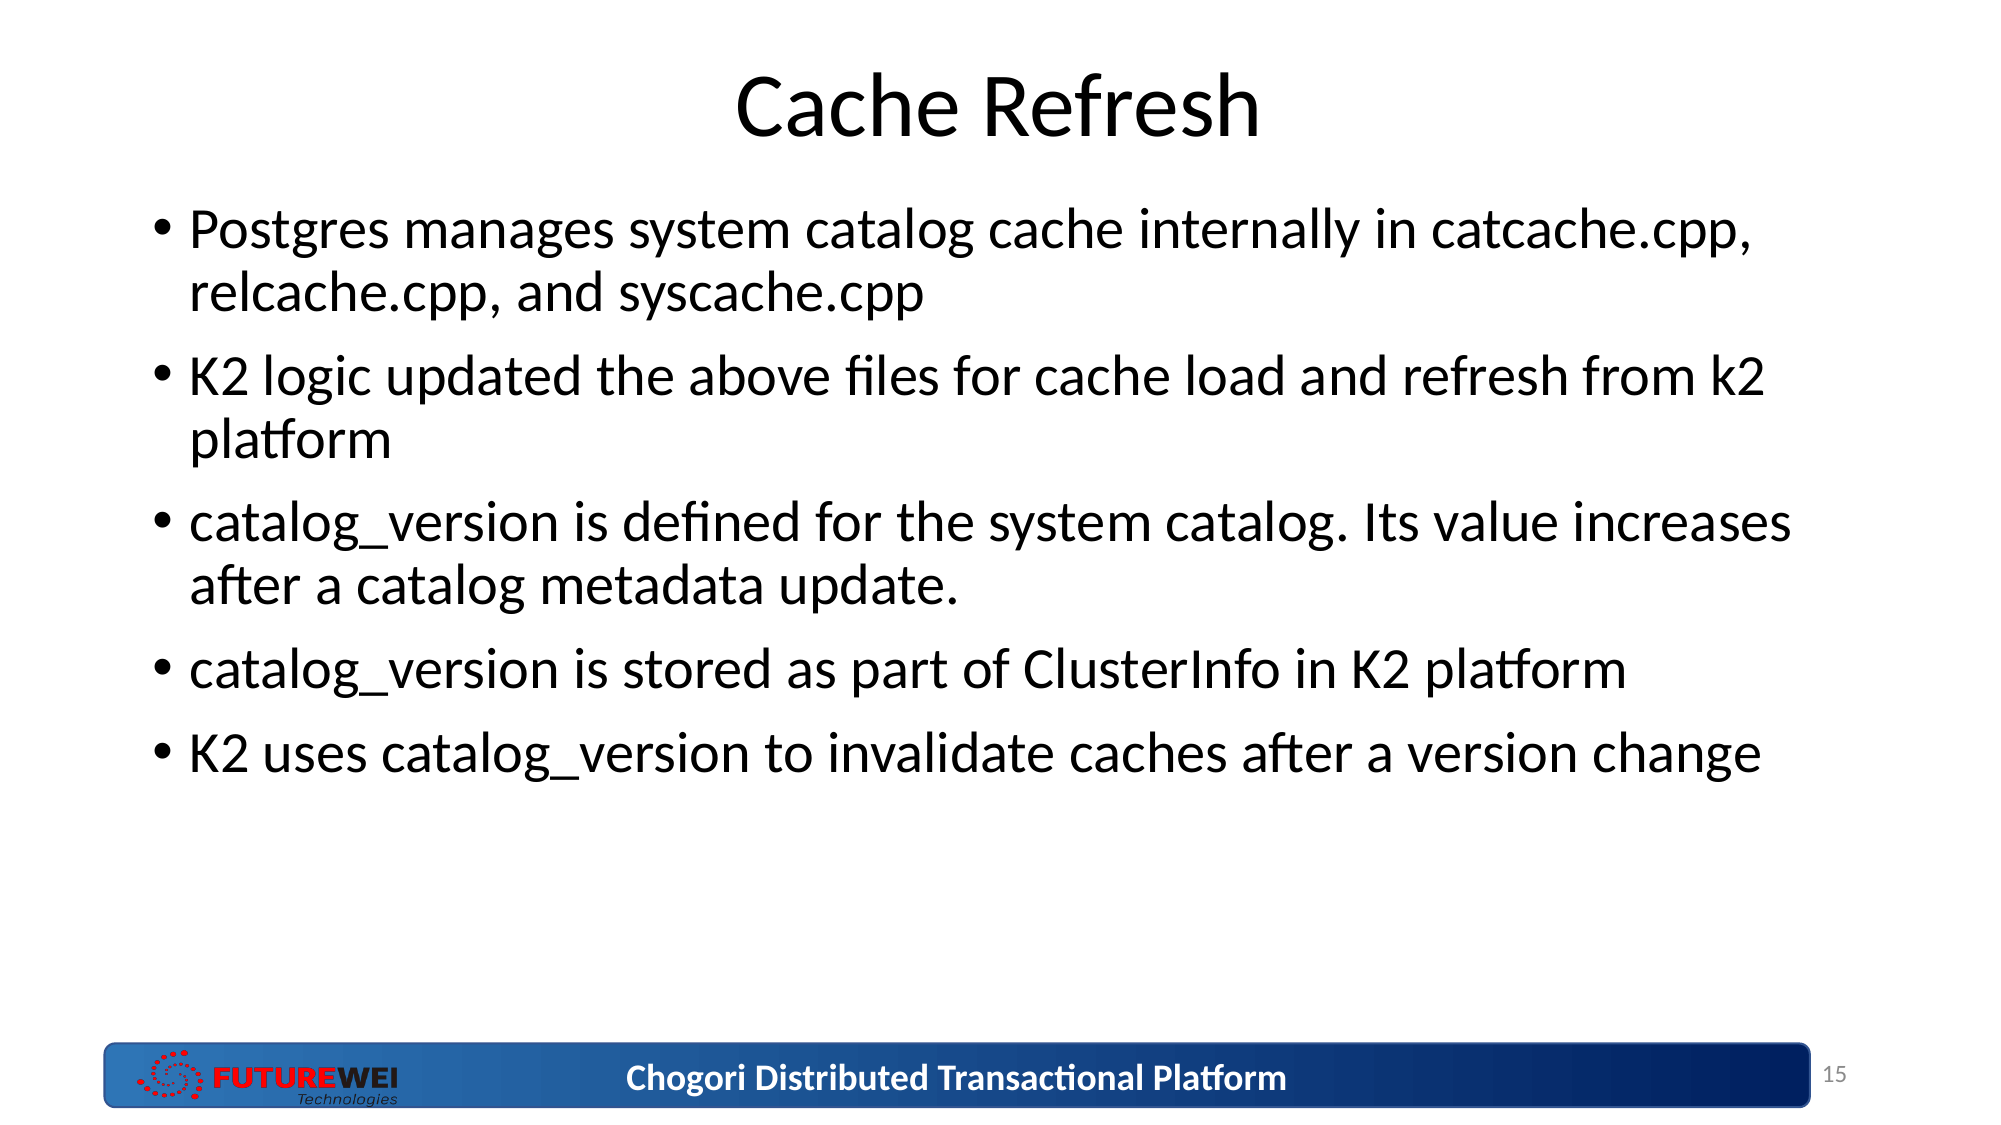

# Cache Refresh
Postgres manages system catalog cache internally in catcache.cpp, relcache.cpp, and syscache.cpp
K2 logic updated the above files for cache load and refresh from k2 platform
catalog_version is defined for the system catalog. Its value increases after a catalog metadata update.
catalog_version is stored as part of ClusterInfo in K2 platform
K2 uses catalog_version to invalidate caches after a version change
15